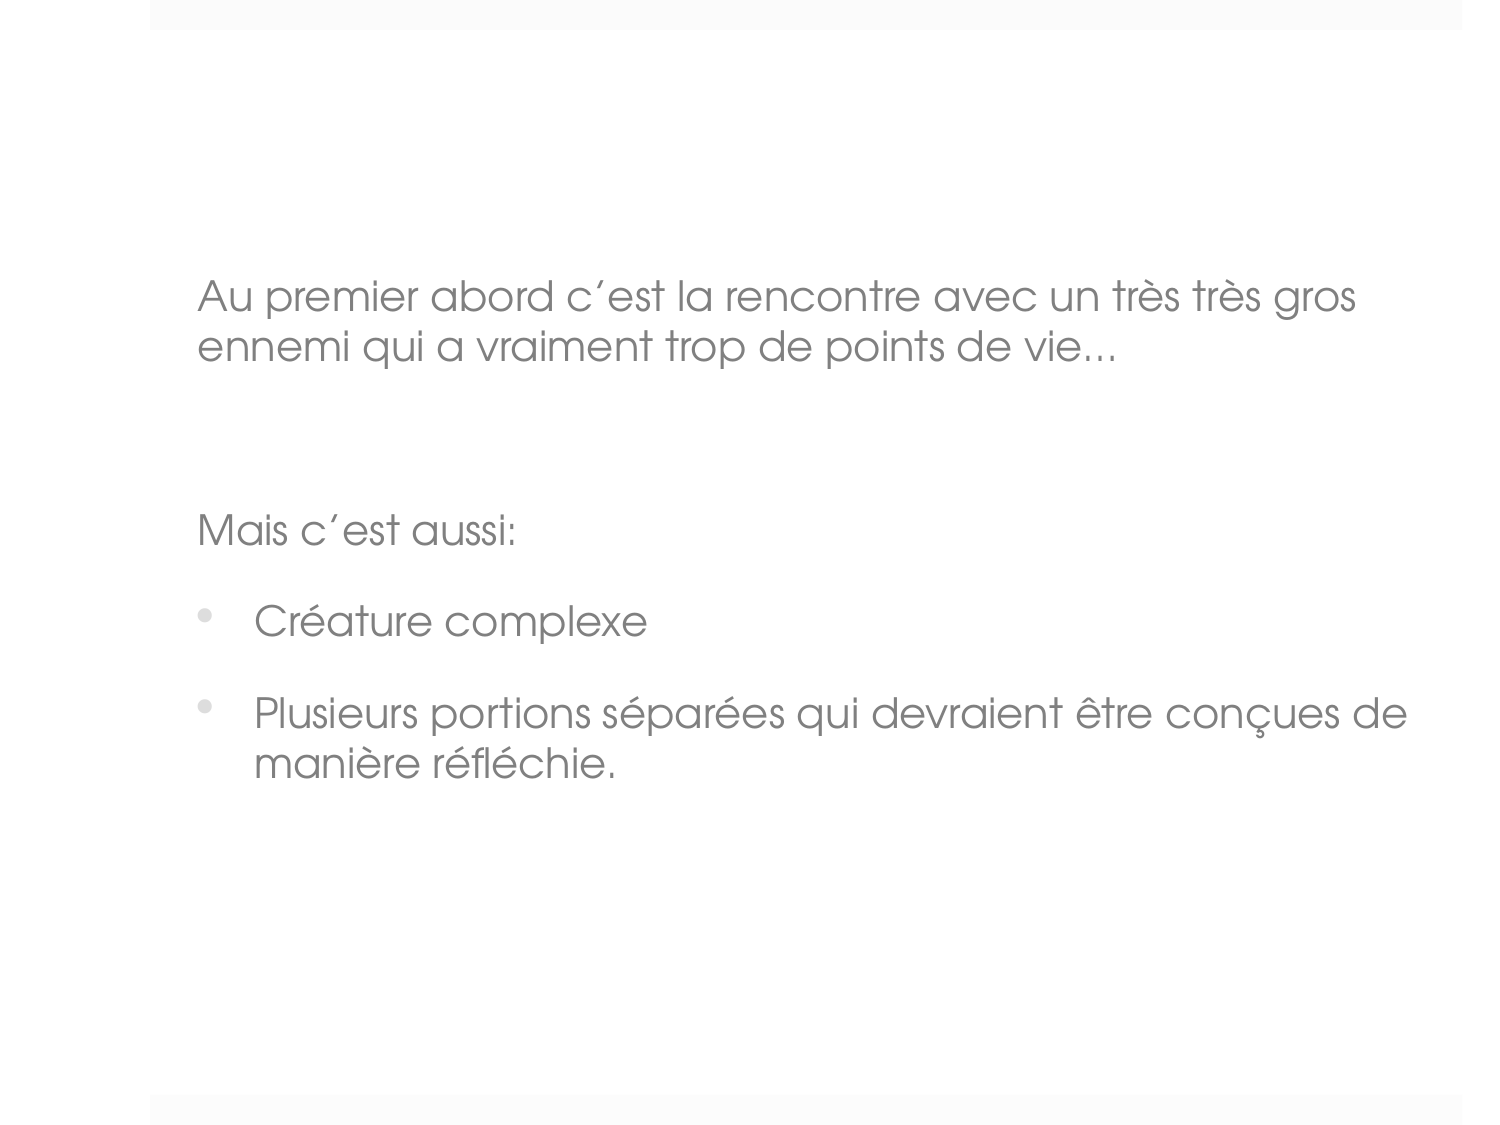

Au premier abord c’est la rencontre avec un très très gros ennemi qui a vraiment trop de points de vie…

Mais c’est aussi:
Créature complexe
Plusieurs portions séparées qui devraient être conçues de manière réfléchie.